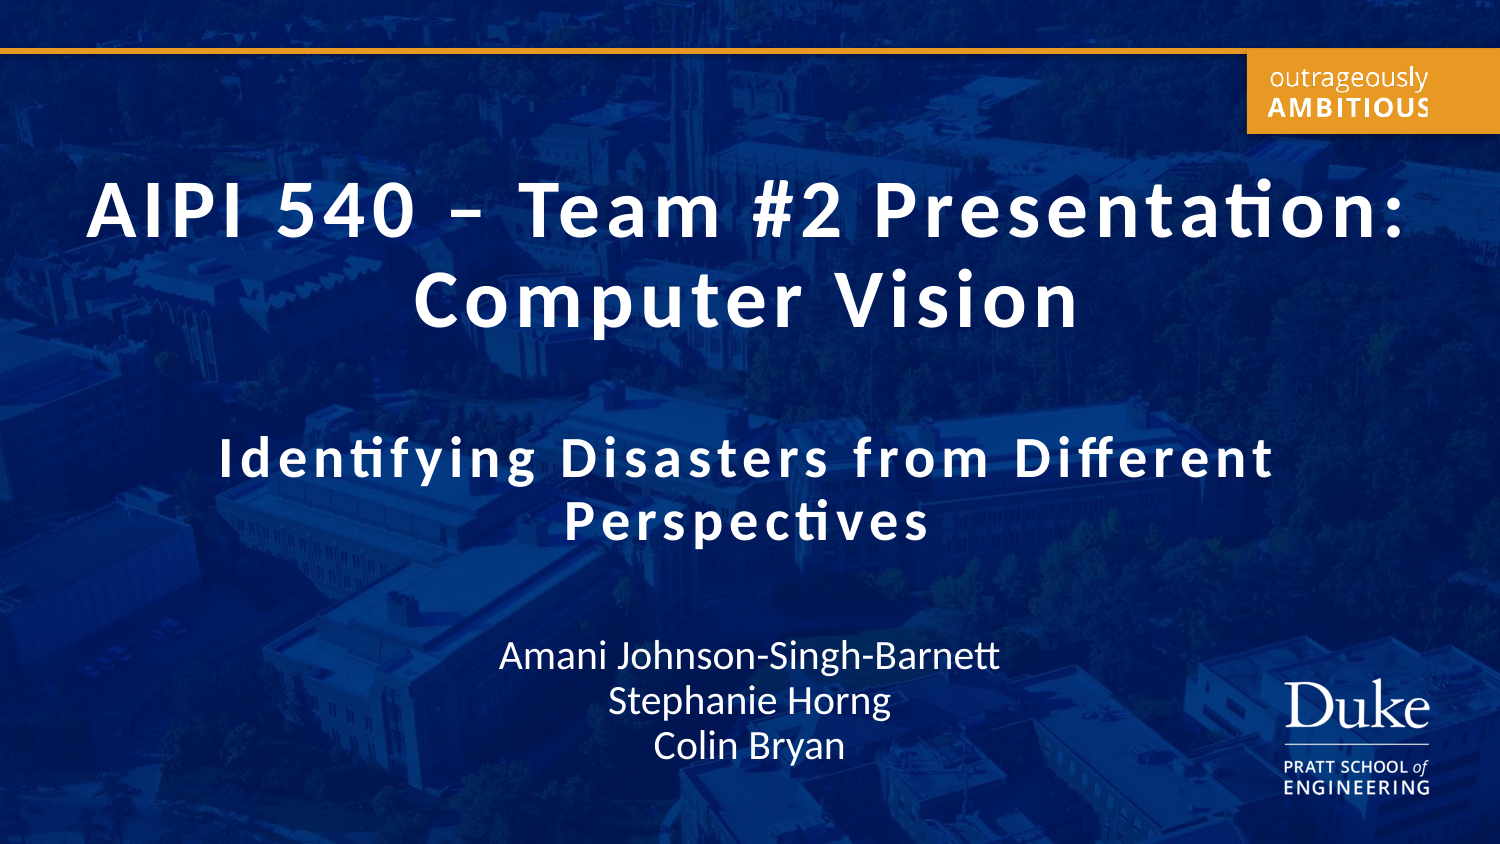

# AIPI 540 – Team #2 Presentation: Computer Vision Identifying Disasters from Different Perspectives Amani Johnson-Singh-Barnett Stephanie Horng Colin Bryan